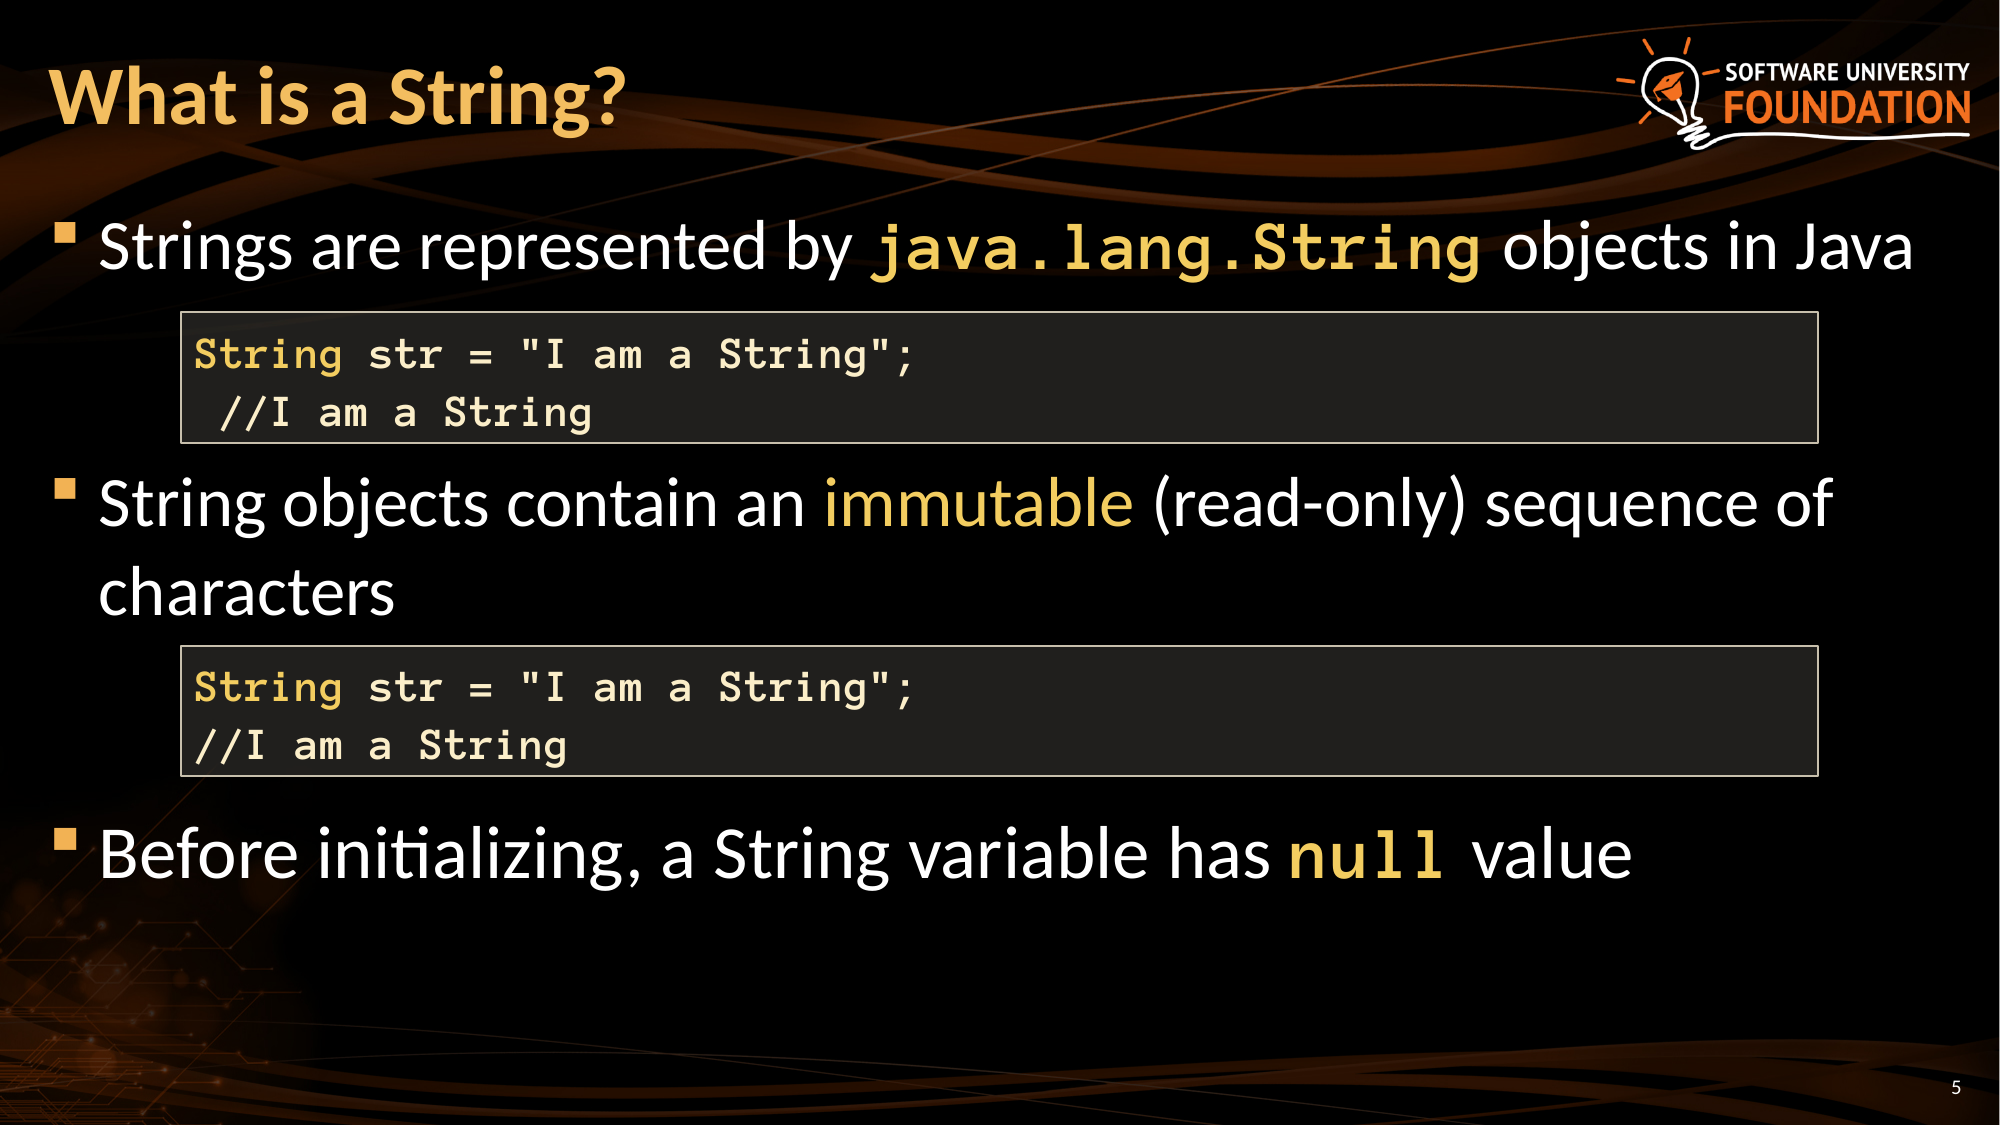

# What is a String?
Strings are represented by java.lang.String objects in Java

String objects contain an immutable (read-only) sequence of characters

Before initializing, a String variable has null value

String str = "I am a String";
 //I am a String
String str = "I am a String";
//I am a String
5